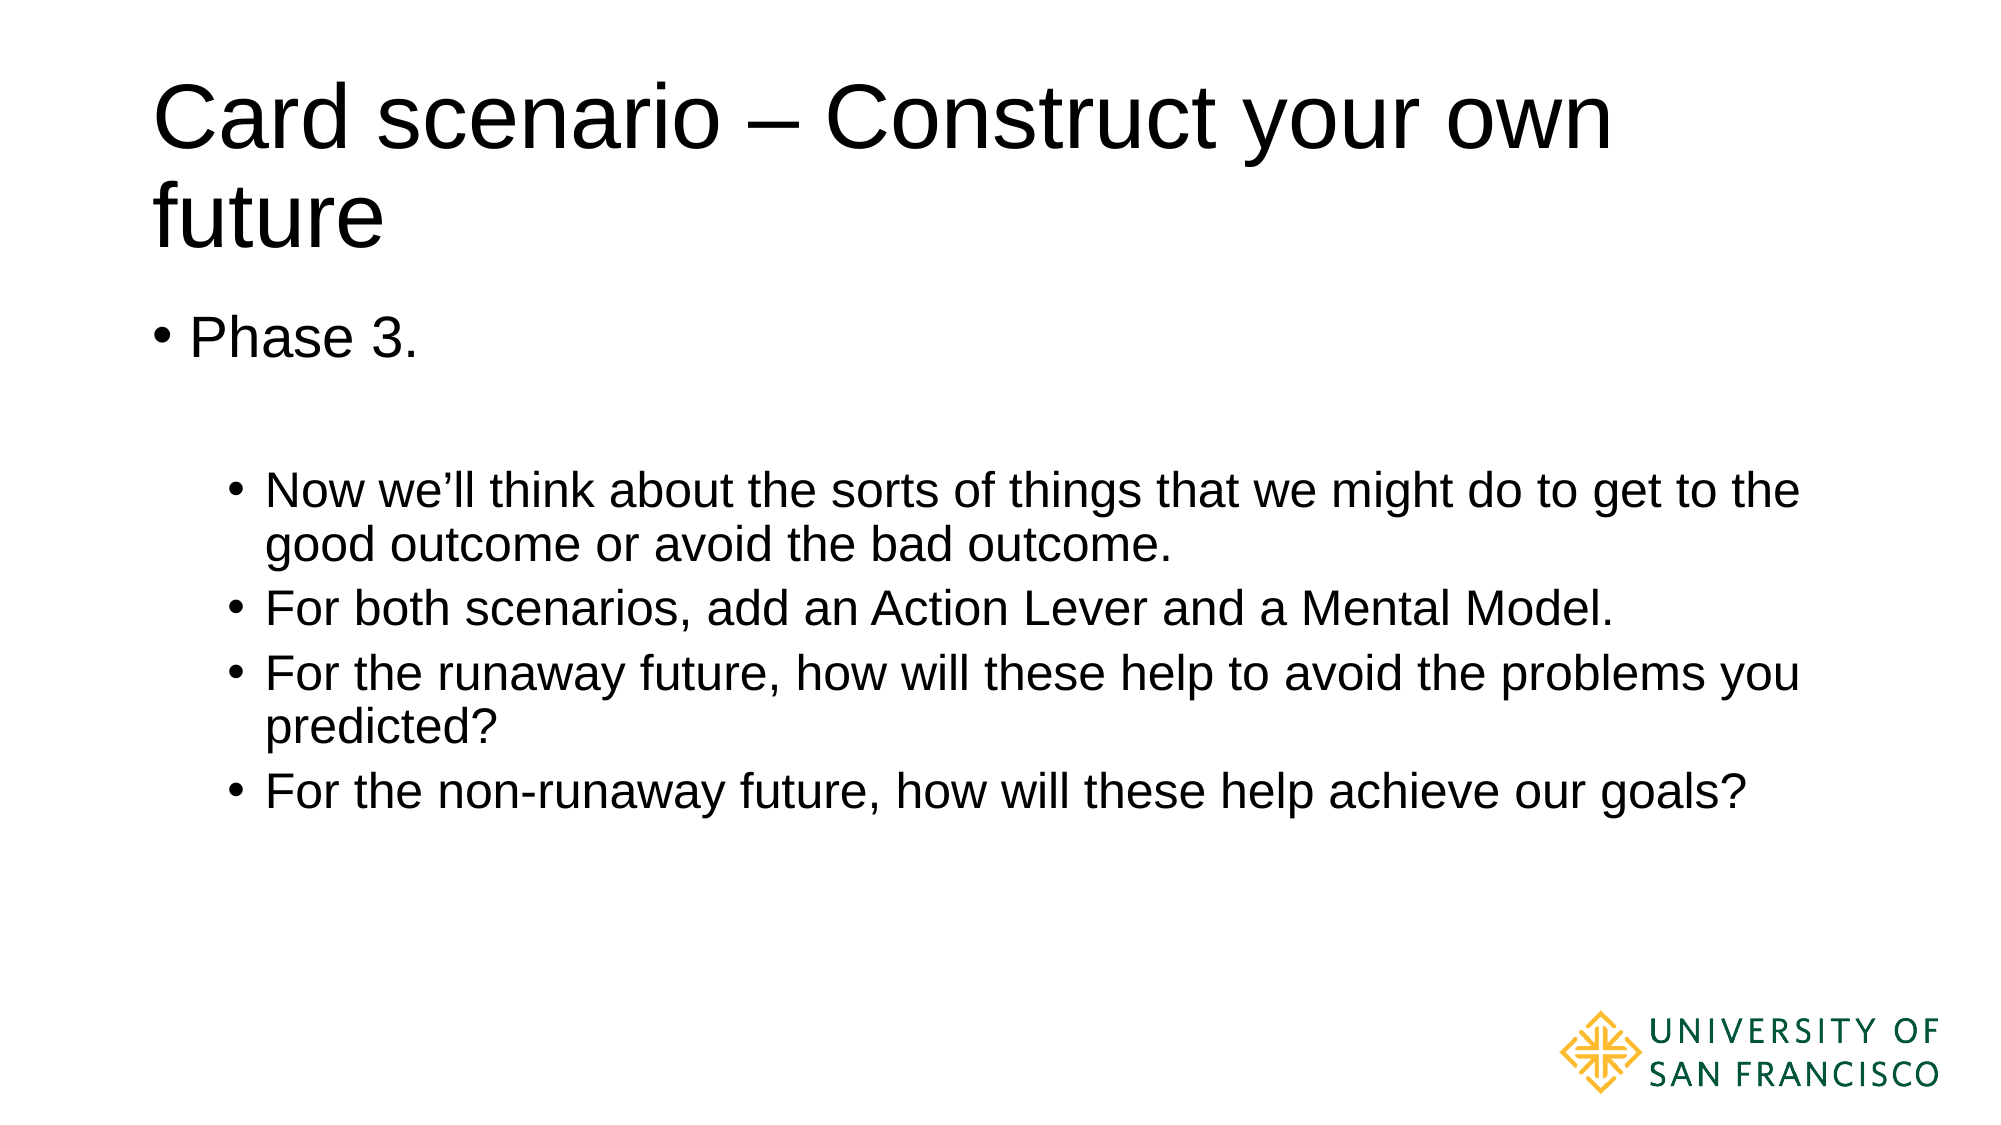

# Card scenario – Construct your own future
Phase 3.

Now we’ll think about the sorts of things that we might do to get to the good outcome or avoid the bad outcome.
For both scenarios, add an Action Lever and a Mental Model.
For the runaway future, how will these help to avoid the problems you predicted?
For the non-runaway future, how will these help achieve our goals?